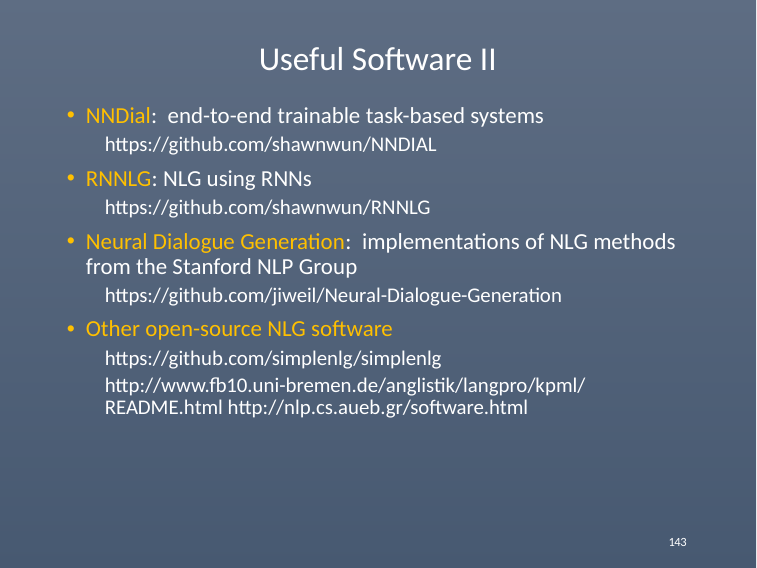

# Useful Software II
NNDial:  end-to-end trainable task-based systems
https://github.com/shawnwun/NNDIAL
RNNLG: NLG using RNNs
https://github.com/shawnwun/RNNLG
Neural Dialogue Generation:  implementations of NLG methods from the Stanford NLP Group
https://github.com/jiweil/Neural-Dialogue-Generation
Other open-source NLG software
https://github.com/simplenlg/simplenlg
http://www.fb10.uni-bremen.de/anglistik/langpro/kpml/README.html http://nlp.cs.aueb.gr/software.html

143